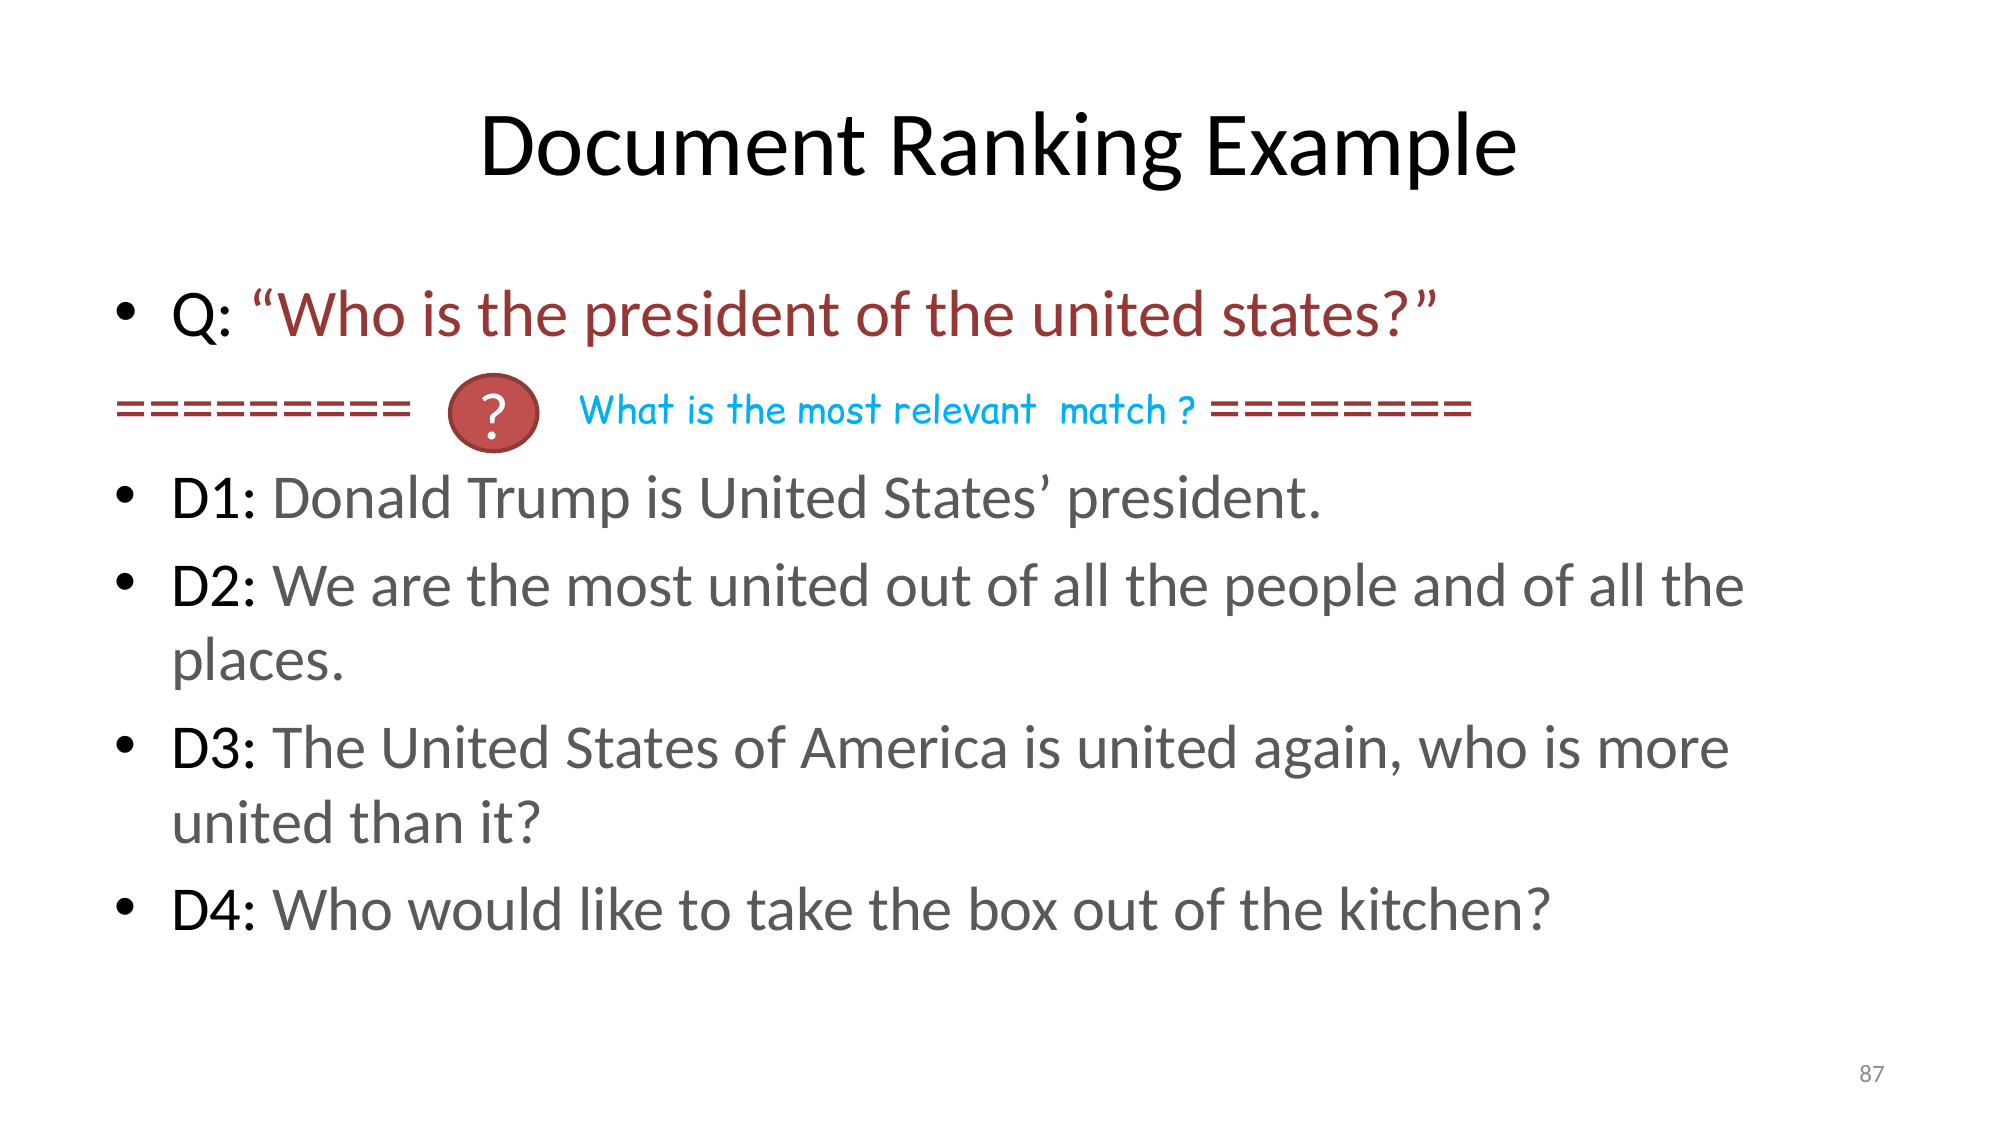

# Document Ranking Example
Q: “Who is the president of the united states?”
=========                                                     ========
D1: Donald Trump is United States’ president.
D2: We are the most united out of all the people and of all the places.
D3: The United States of America is united again, who is more united than it?
D4: Who would like to take the box out of the kitchen?
?
What is the most relevant  match ?
87